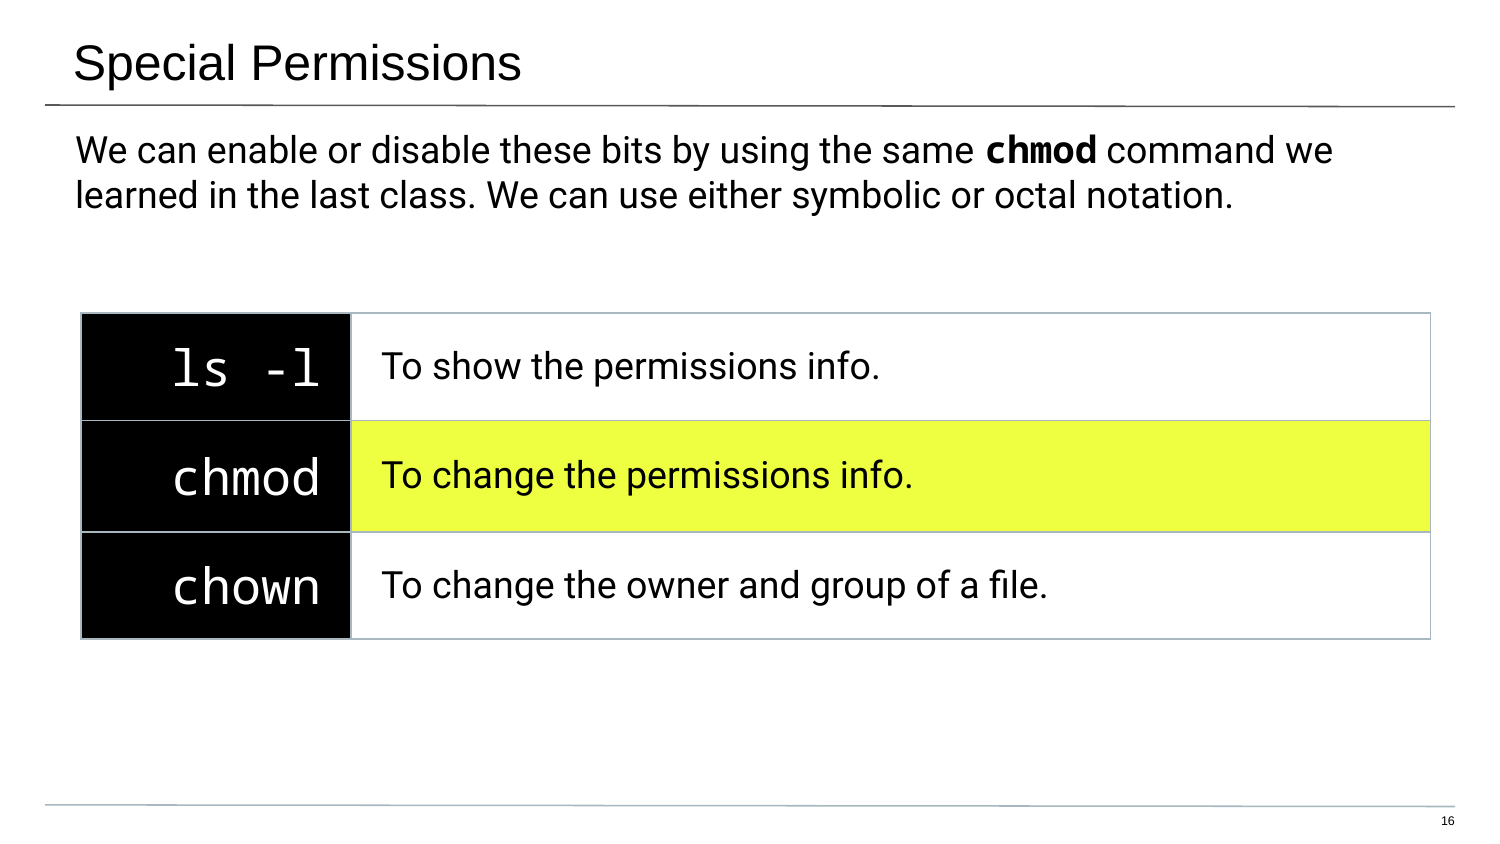

# Special Permissions

We can enable or disable these bits by using the same chmod command we learned in the last class. We can use either symbolic or octal notation.
| ls -l | To show the permissions info. |
| --- | --- |
| chmod | To change the permissions info. |
| chown | To change the owner and group of a file. |

16